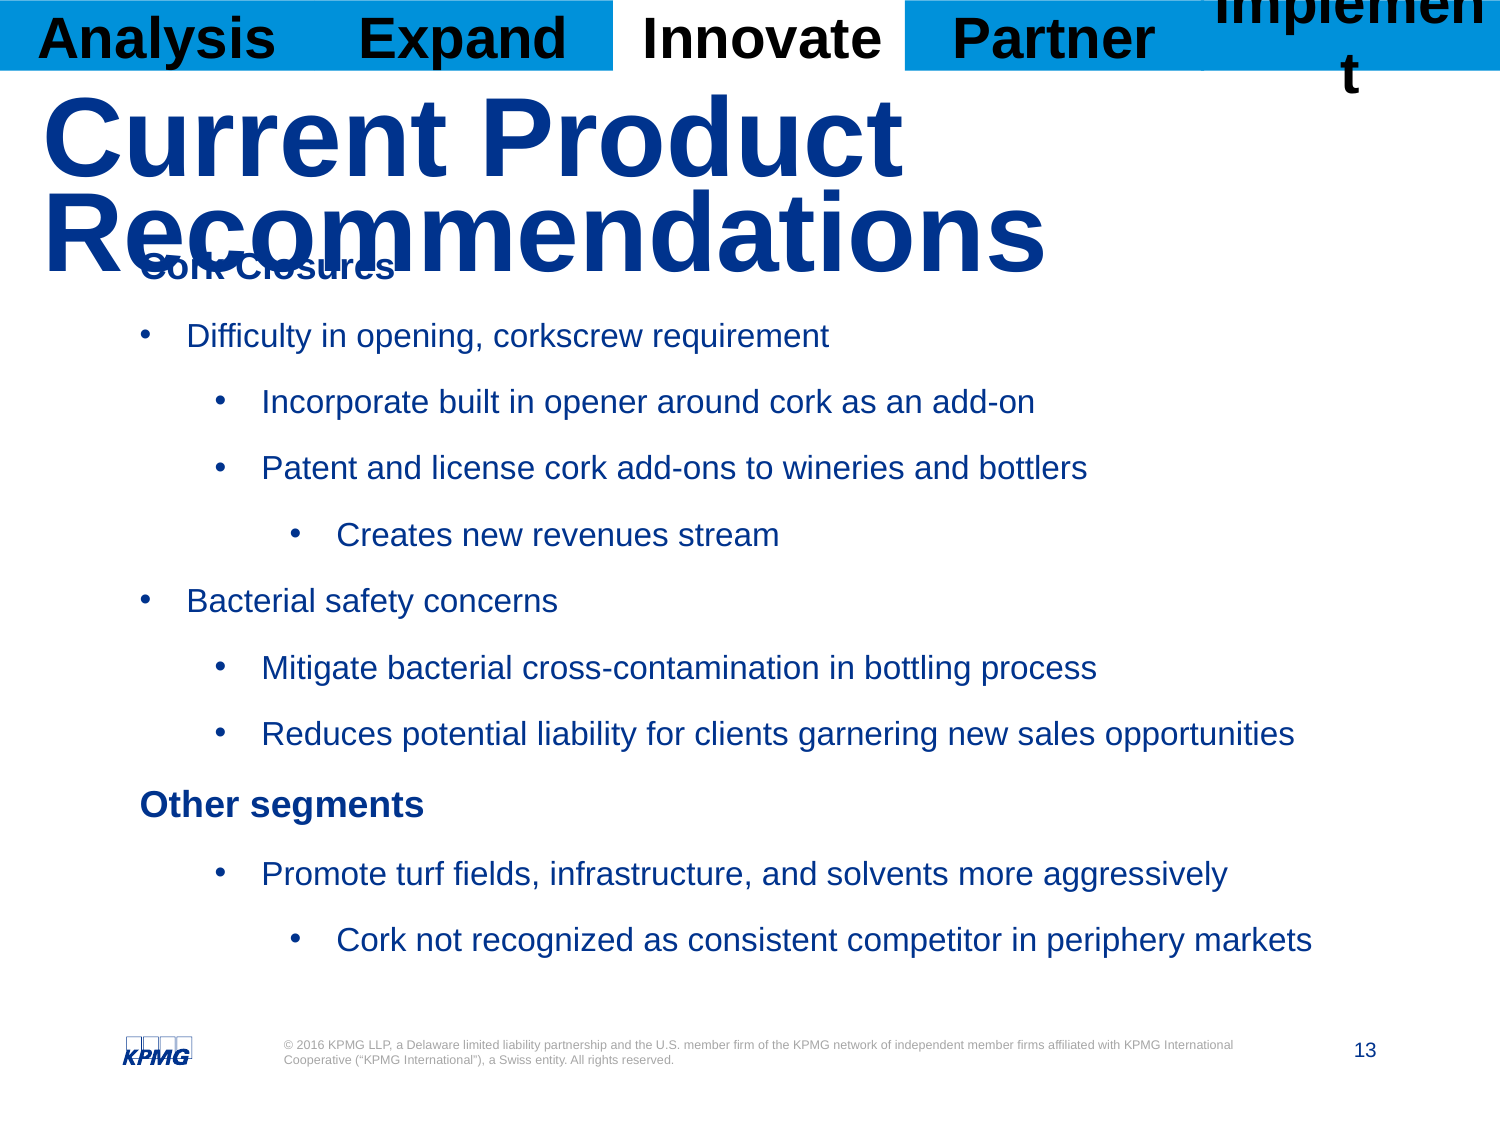

Current Product Recommendations
Cork Closures
Difficulty in opening, corkscrew requirement
Incorporate built in opener around cork as an add-on
Patent and license cork add-ons to wineries and bottlers
Creates new revenues stream
Bacterial safety concerns
Mitigate bacterial cross-contamination in bottling process
Reduces potential liability for clients garnering new sales opportunities
Other segments
Promote turf fields, infrastructure, and solvents more aggressively
Cork not recognized as consistent competitor in periphery markets